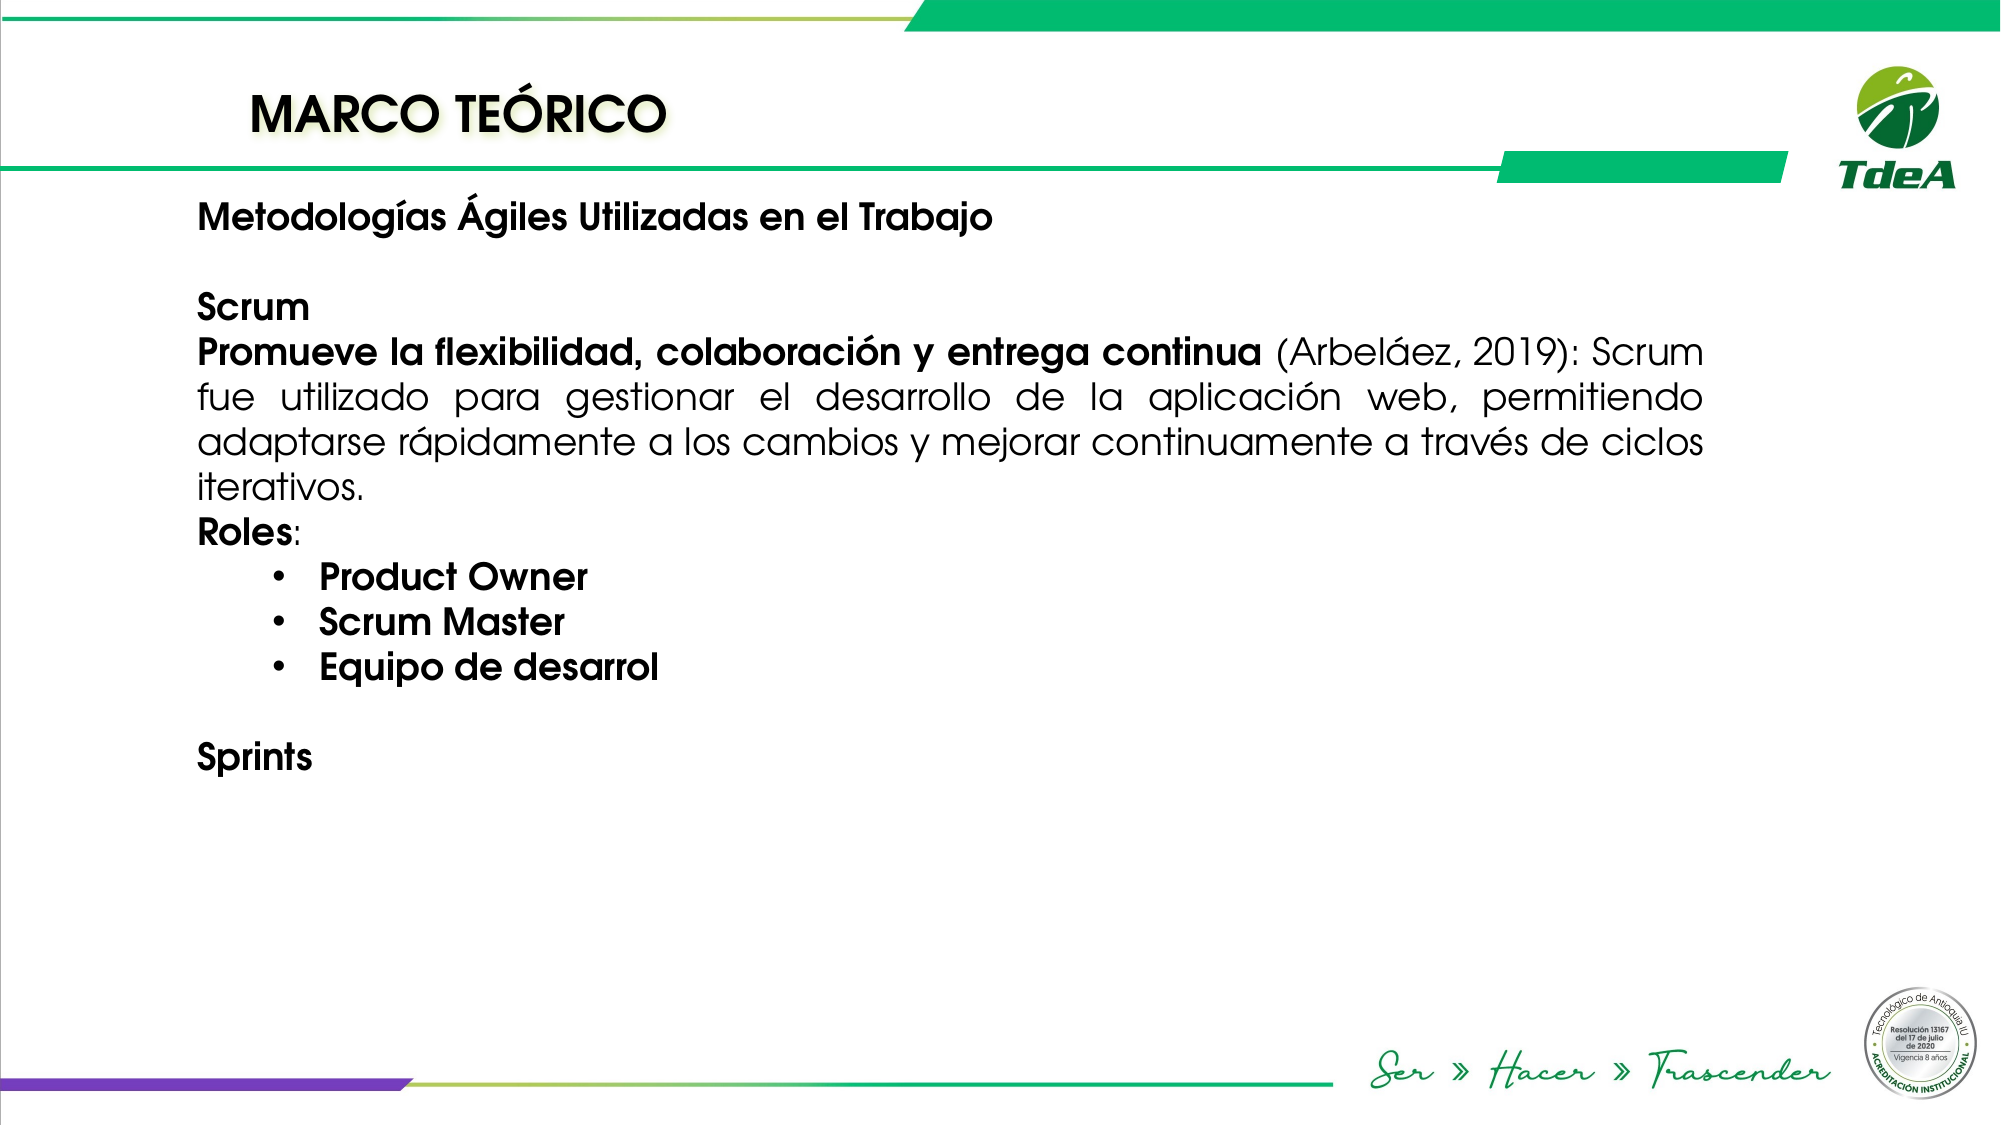

Presentación
MARCO TEÓRICO​

Metodologías Ágiles Utilizadas en el Trabajo

Scrum
Promueve la flexibilidad, colaboración y entrega continua (Arbeláez, 2019): Scrum fue utilizado para gestionar el desarrollo de la aplicación web, permitiendo adaptarse rápidamente a los cambios y mejorar continuamente a través de ciclos iterativos.
Roles:
Product Owner
Scrum Master
Equipo de desarrol

Sprints